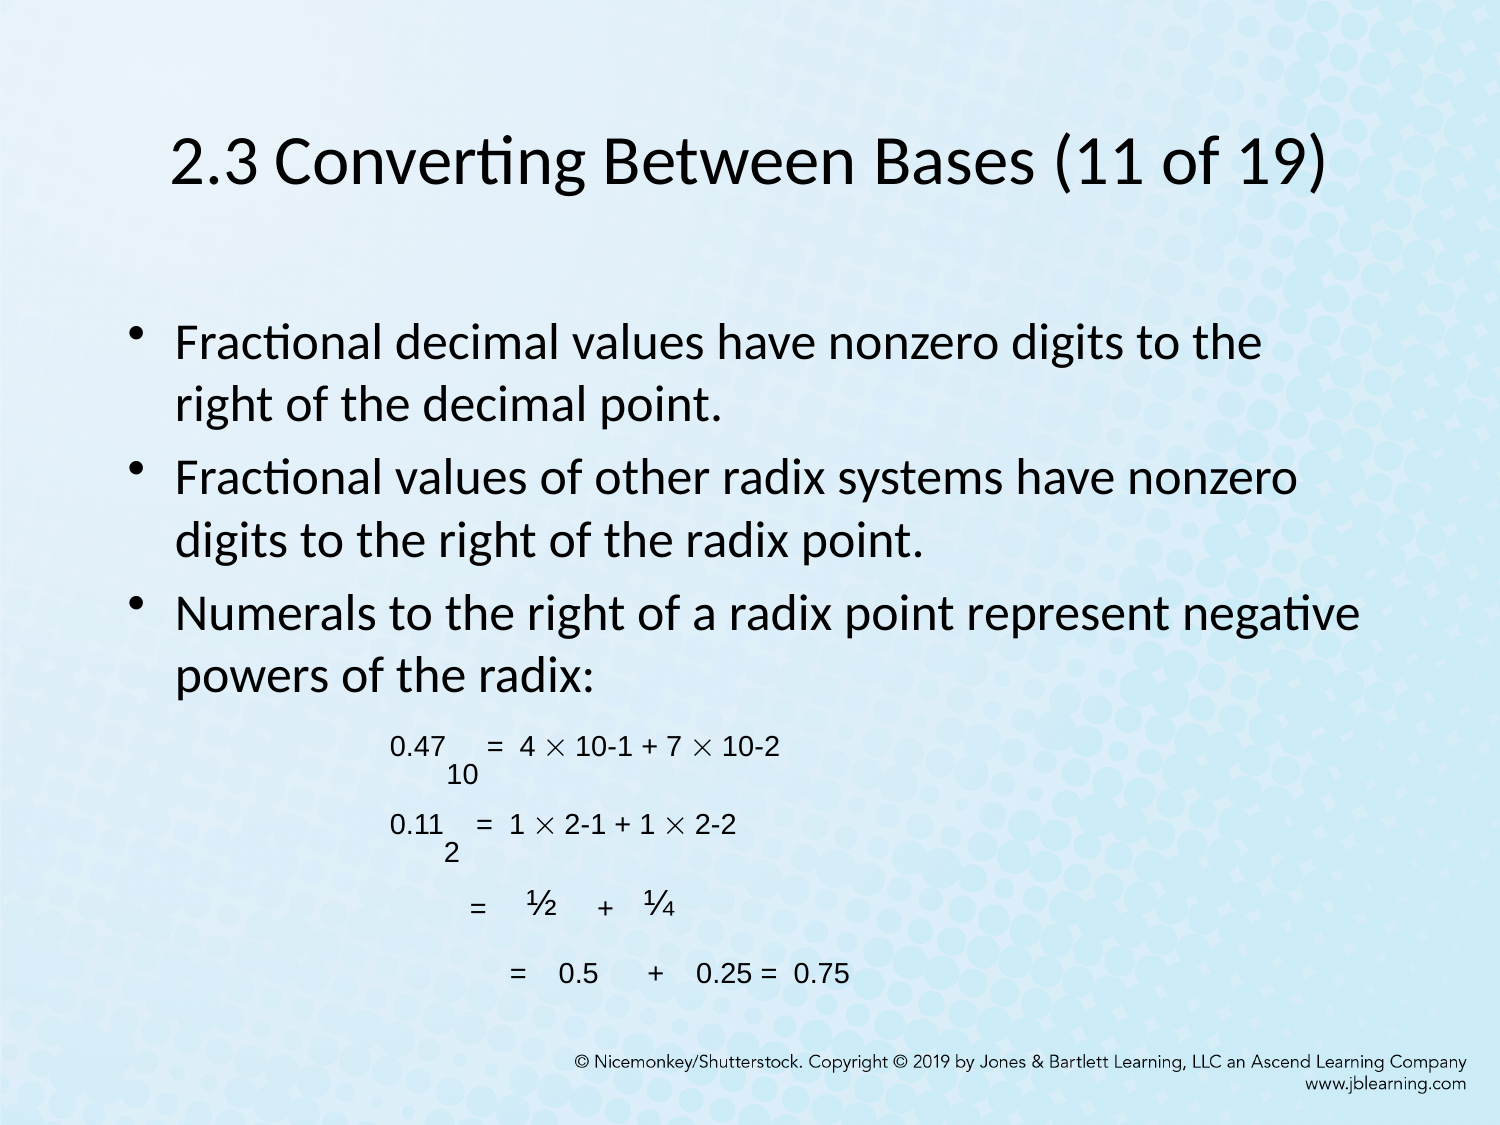

# 2.3 Converting Between Bases (11 of 19)
Fractional decimal values have nonzero digits to the right of the decimal point.
Fractional values of other radix systems have nonzero digits to the right of the radix point.
Numerals to the right of a radix point represent negative powers of the radix:
0.4710 =  4 × 10-1 + 7 × 10-2
0.112  =  1 × 2-1 + 1 × 2-2
          =     ½    +   ¼
               =    0.5      +    0.25 =  0.75